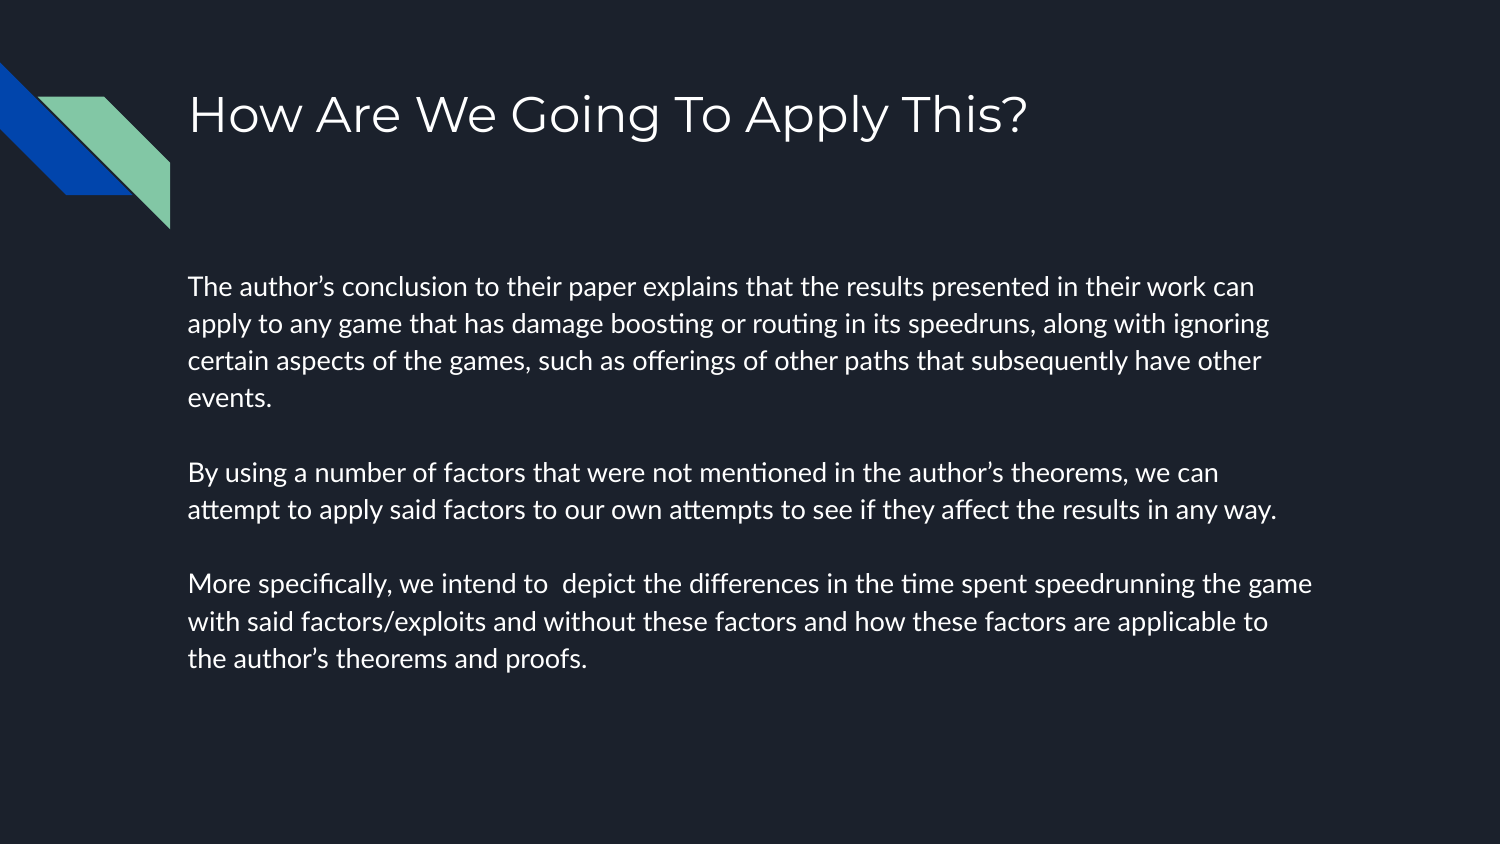

# How Are We Going To Apply This?
The author’s conclusion to their paper explains that the results presented in their work can apply to any game that has damage boosting or routing in its speedruns, along with ignoring certain aspects of the games, such as offerings of other paths that subsequently have other events.
By using a number of factors that were not mentioned in the author’s theorems, we can attempt to apply said factors to our own attempts to see if they affect the results in any way.
More specifically, we intend to  depict the differences in the time spent speedrunning the game with said factors/exploits and without these factors and how these factors are applicable to the author’s theorems and proofs.